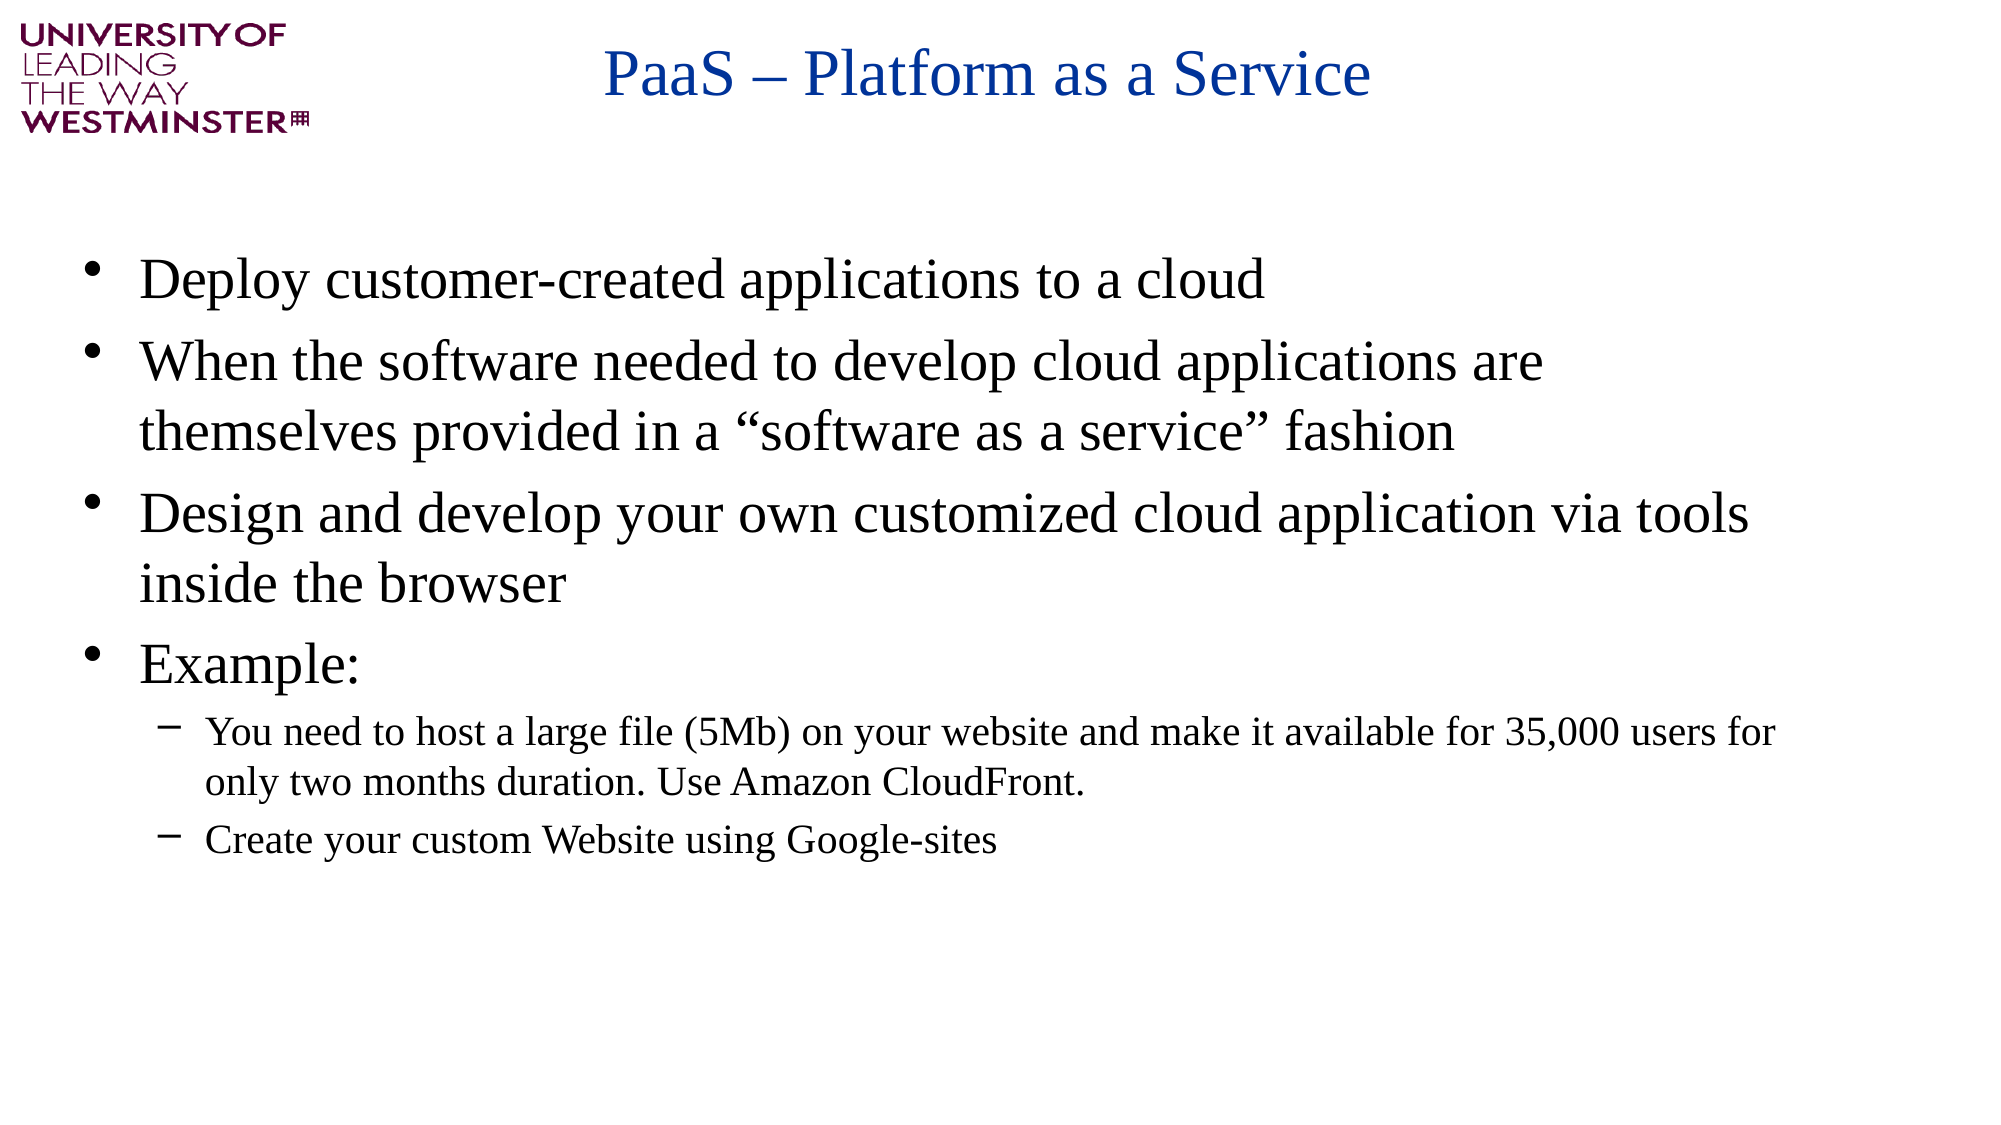

PaaS – Platform as a Service
Deploy customer-created applications to a cloud
When the software needed to develop cloud applications are themselves provided in a “software as a service” fashion
Design and develop your own customized cloud application via tools inside the browser
Example:
You need to host a large file (5Mb) on your website and make it available for 35,000 users for only two months duration. Use Amazon CloudFront.
Create your custom Website using Google-sites